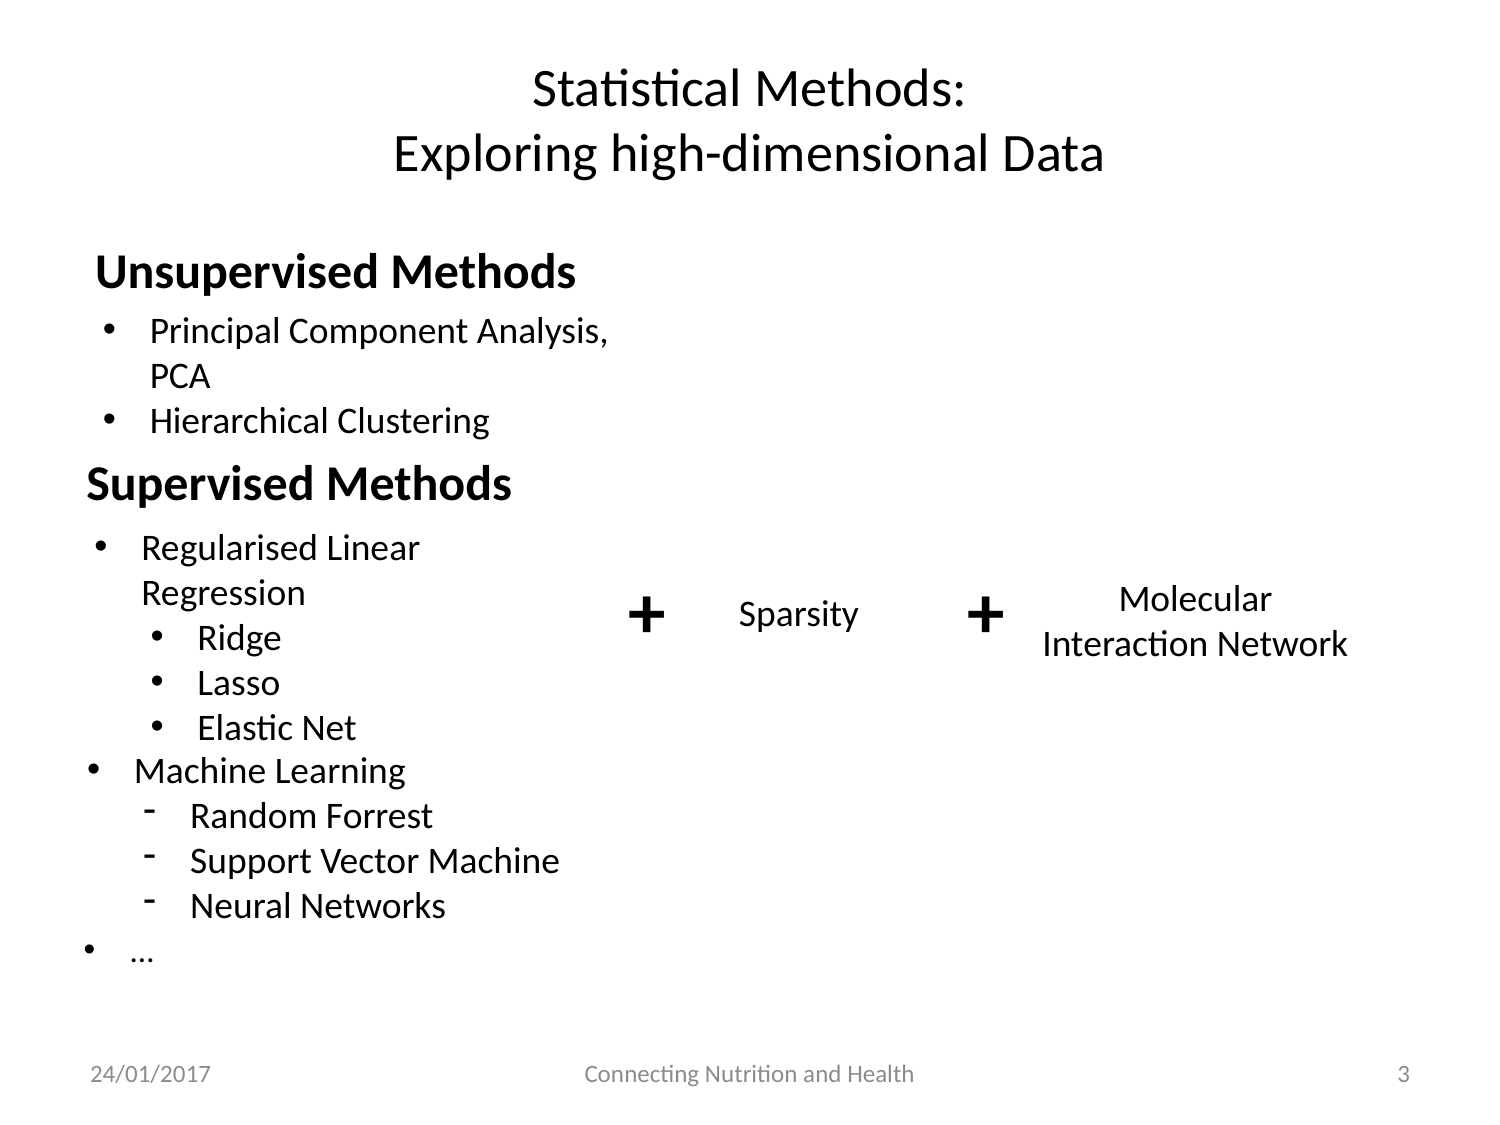

Statistical Methods:
Exploring high-dimensional Data
Unsupervised Methods
Principal Component Analysis, PCA
Hierarchical Clustering
Supervised Methods
Regularised Linear Regression
Ridge
Lasso
Elastic Net

+
+
Molecular Interaction Network
Sparsity
Machine Learning
Random Forrest
Support Vector Machine
Neural Networks
…
24/01/2017
Connecting Nutrition and Health
3